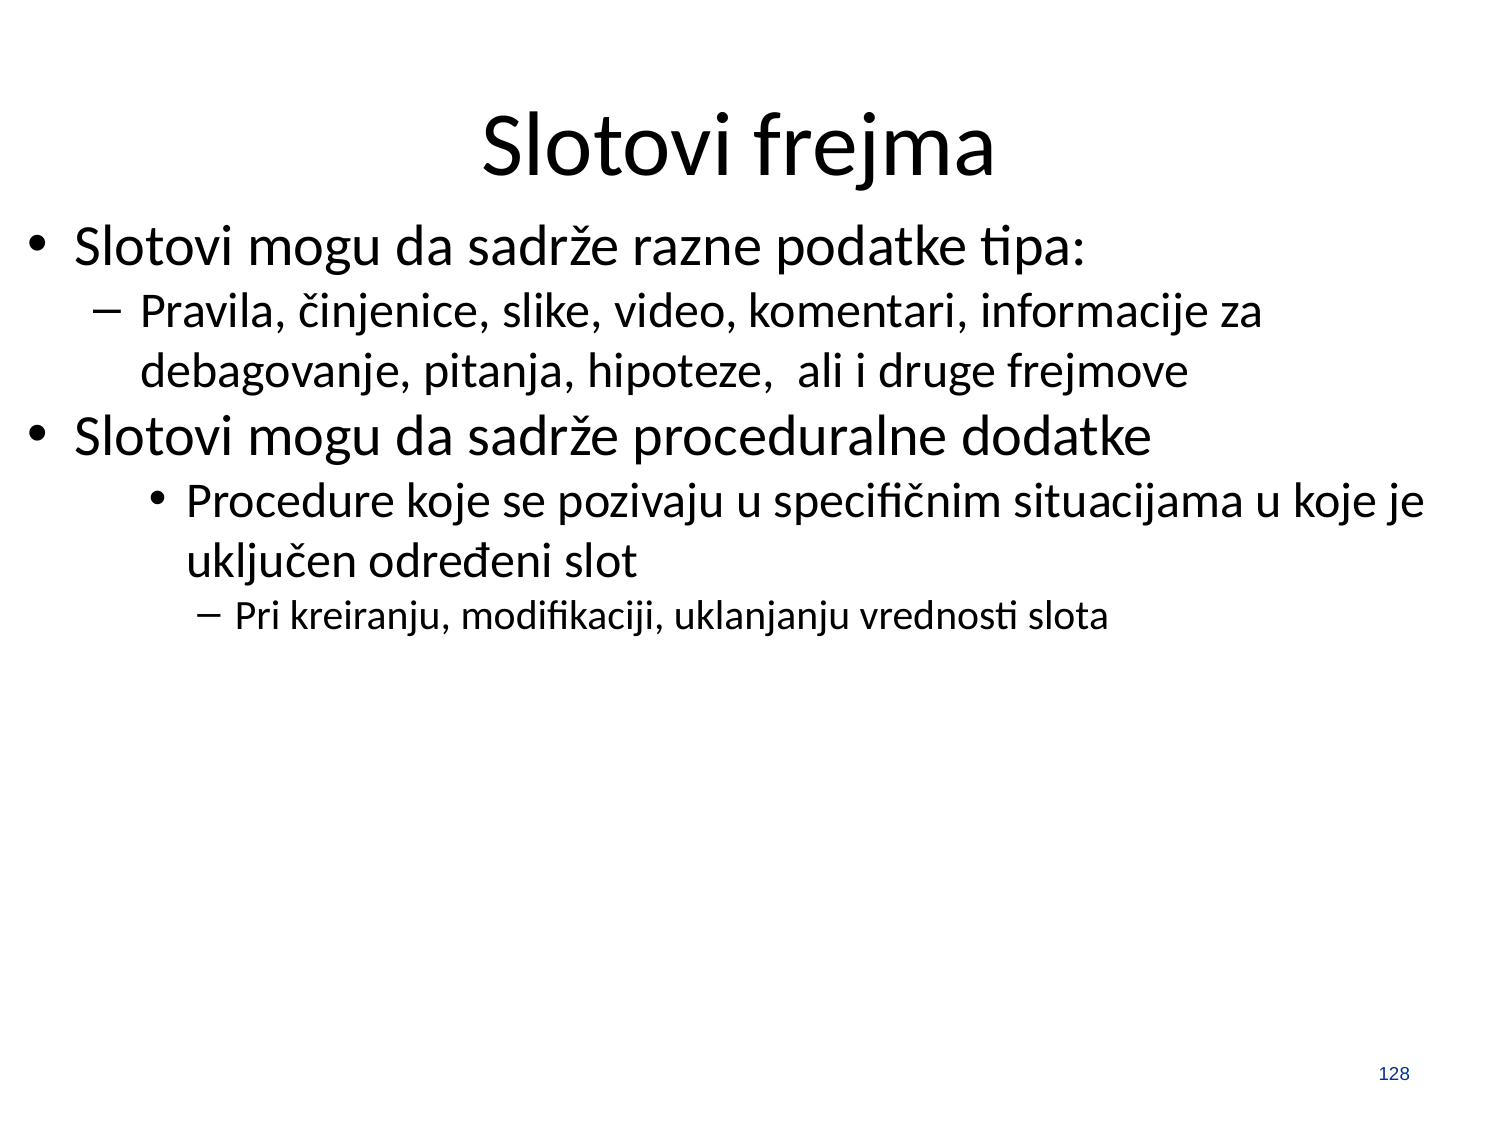

# Slotovi frejma
Slotovi mogu da sadrže razne podatke tipa:
Pravila, činjenice, slike, video, komentari, informacije za debagovanje, pitanja, hipoteze,  ali i druge frejmove
Slotovi mogu da sadrže proceduralne dodatke
Procedure koje se pozivaju u specifičnim situacijama u koje je uključen određeni slot
Pri kreiranju, modifikaciji, uklanjanju vrednosti slota

128